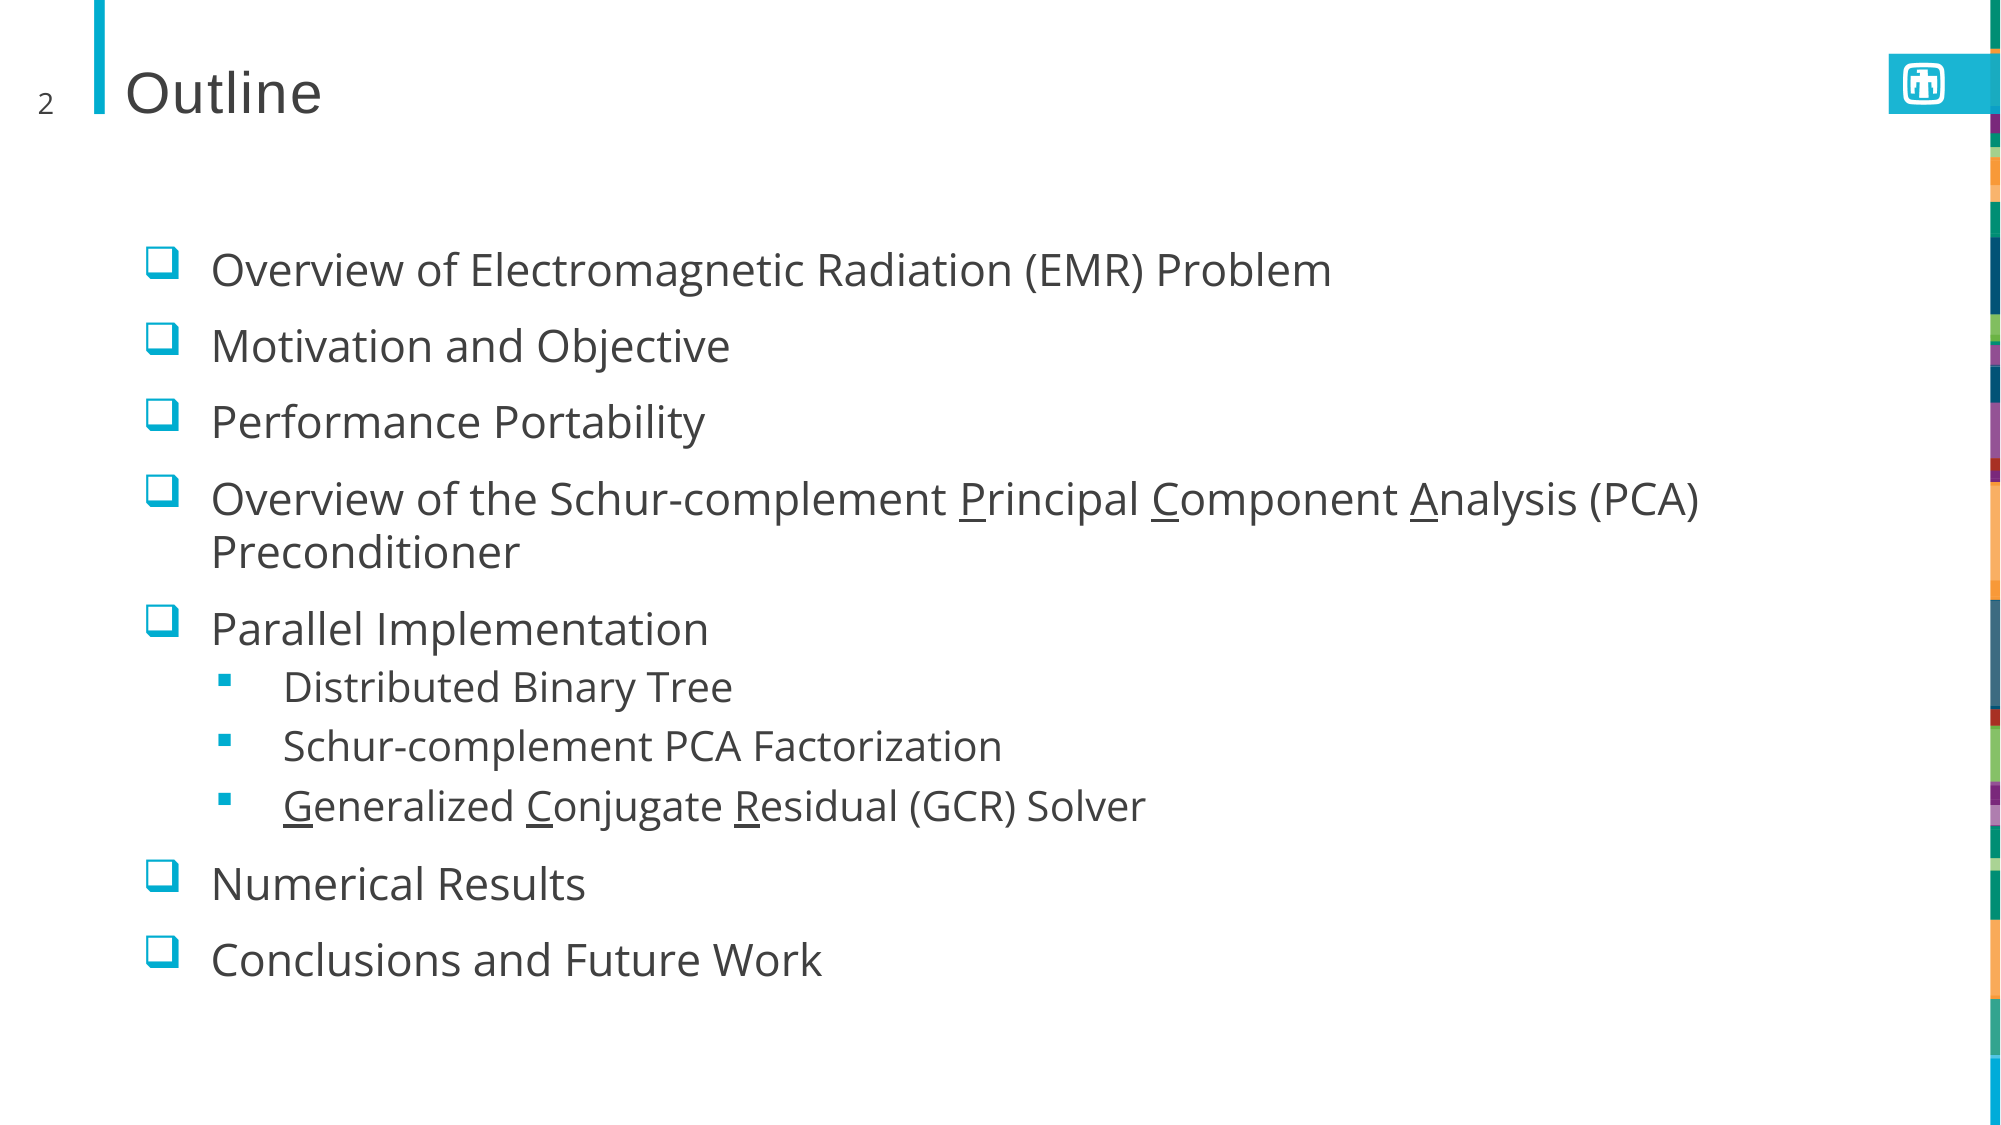

2
# Outline
Overview of Electromagnetic Radiation (EMR) Problem
Motivation and Objective
Performance Portability
Overview of the Schur-complement Principal Component Analysis (PCA) Preconditioner
Parallel Implementation
Distributed Binary Tree
Schur-complement PCA Factorization
Generalized Conjugate Residual (GCR) Solver
Numerical Results
Conclusions and Future Work